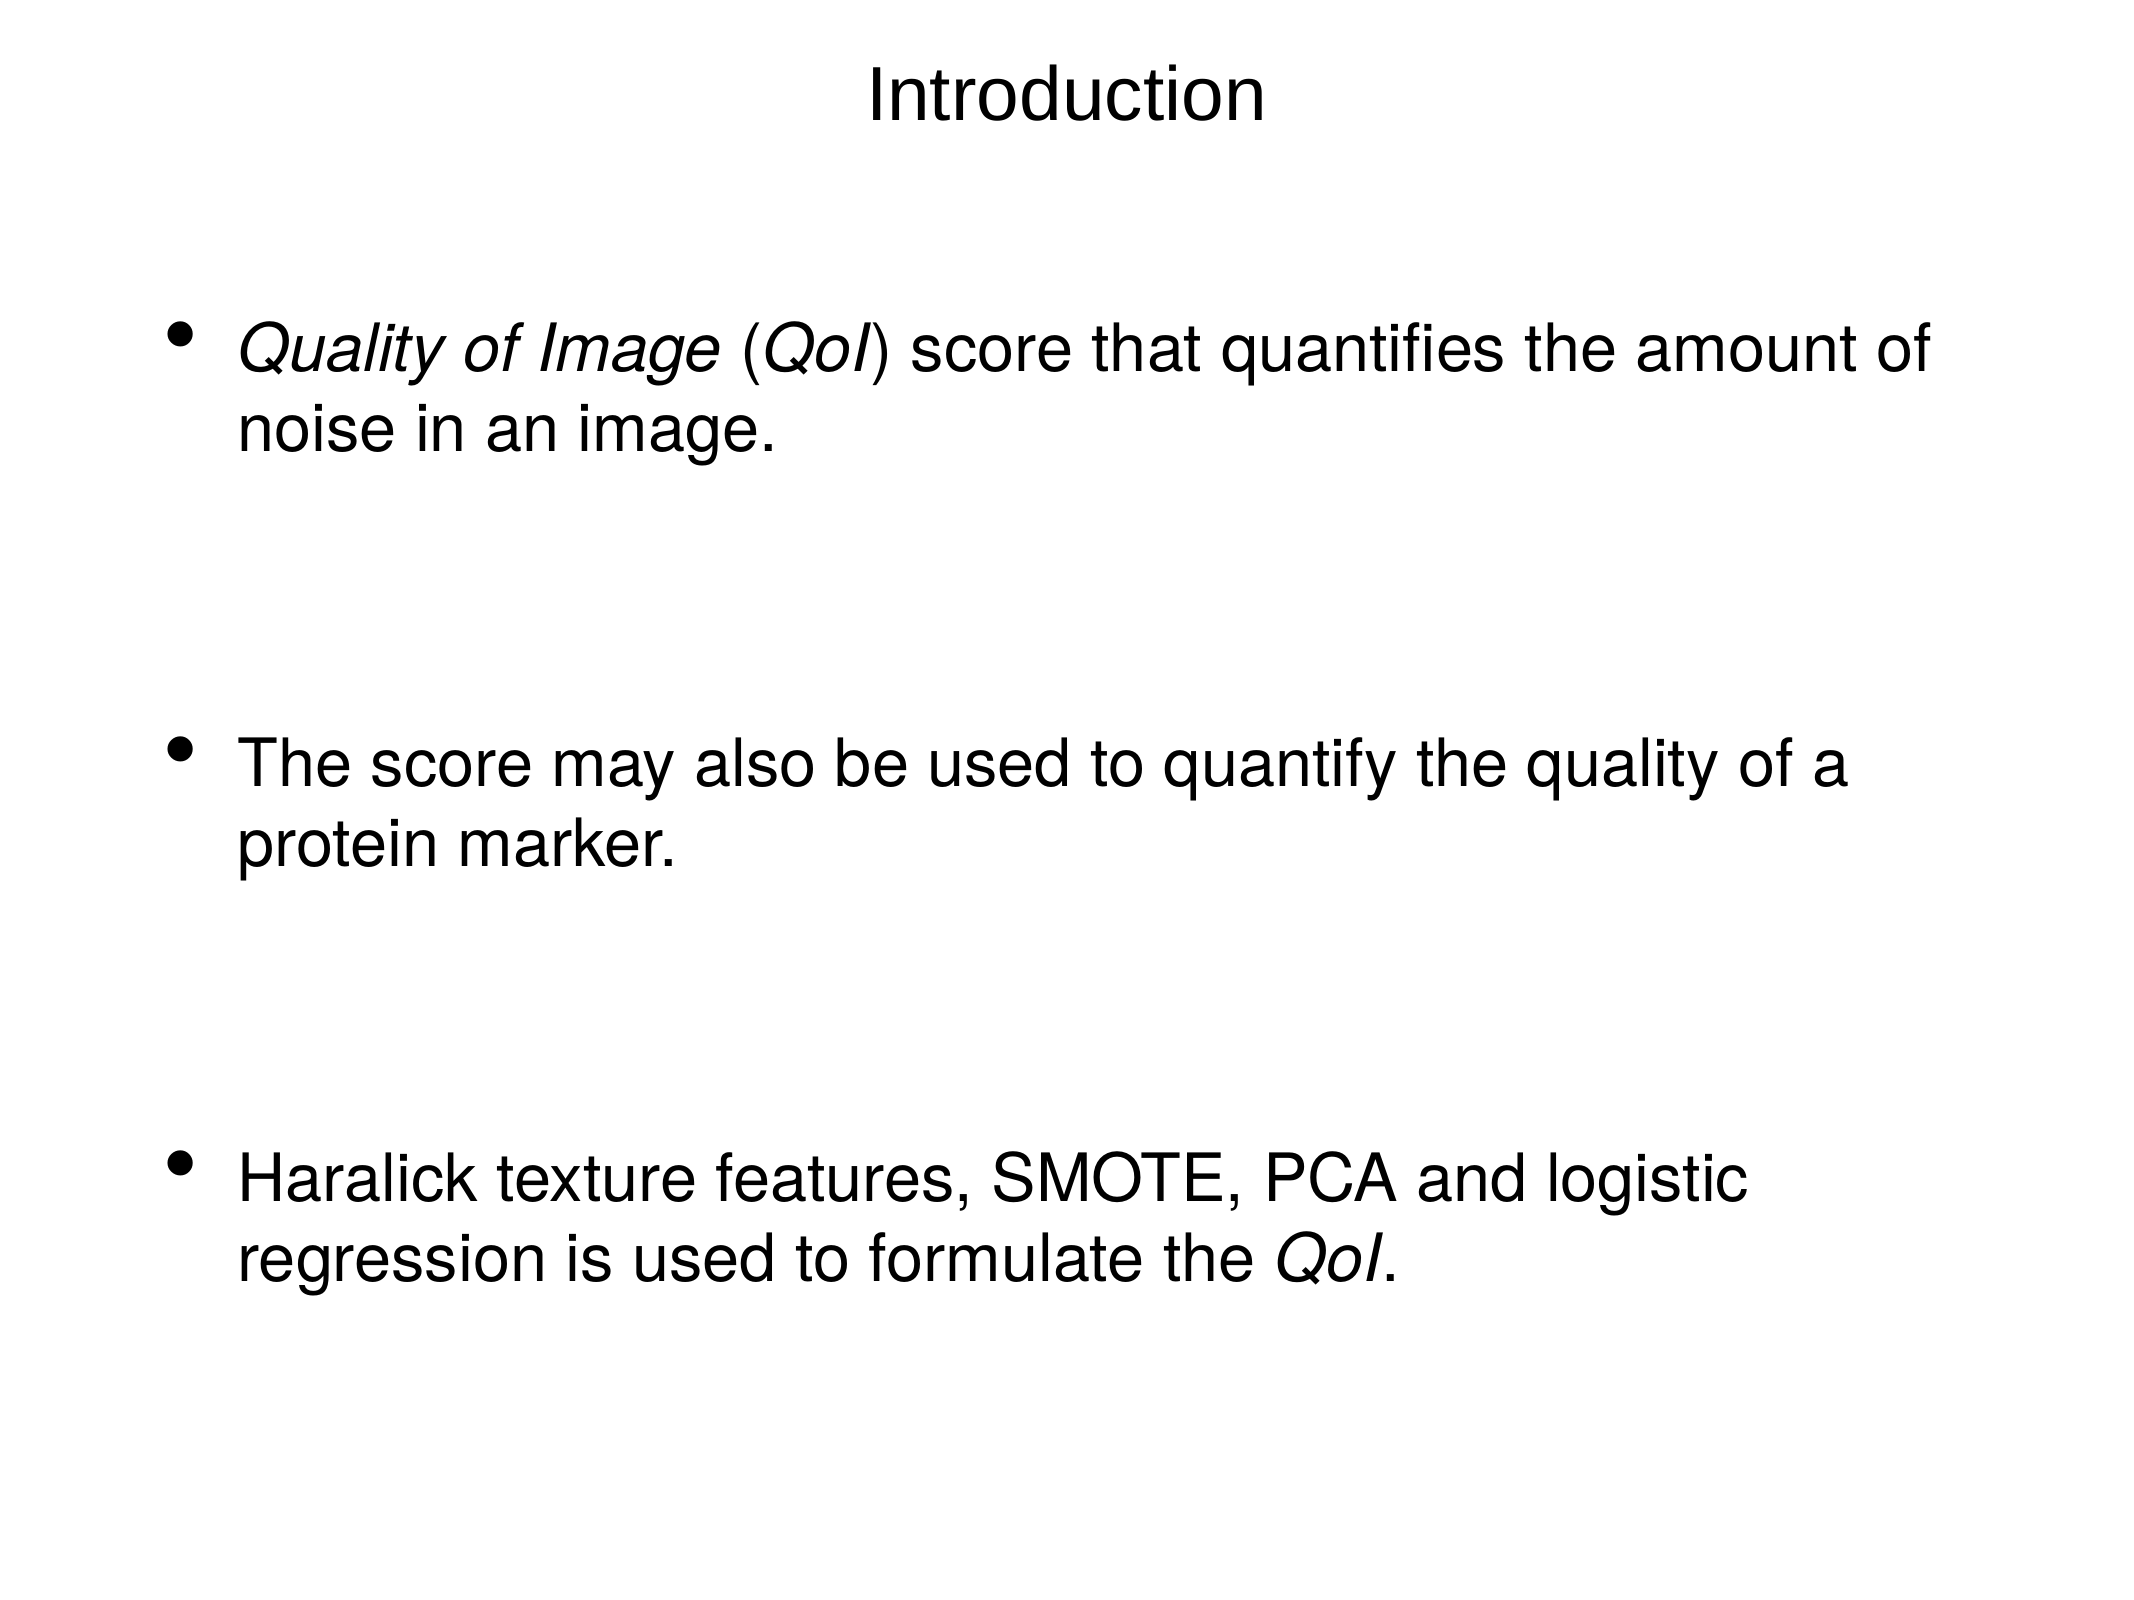

# Introduction
Quality of Image (QoI) score that quantifies the amount of noise in an image.

The score may also be used to quantify the quality of a protein marker.

Haralick texture features, SMOTE, PCA and logistic regression is used to formulate the QoI.